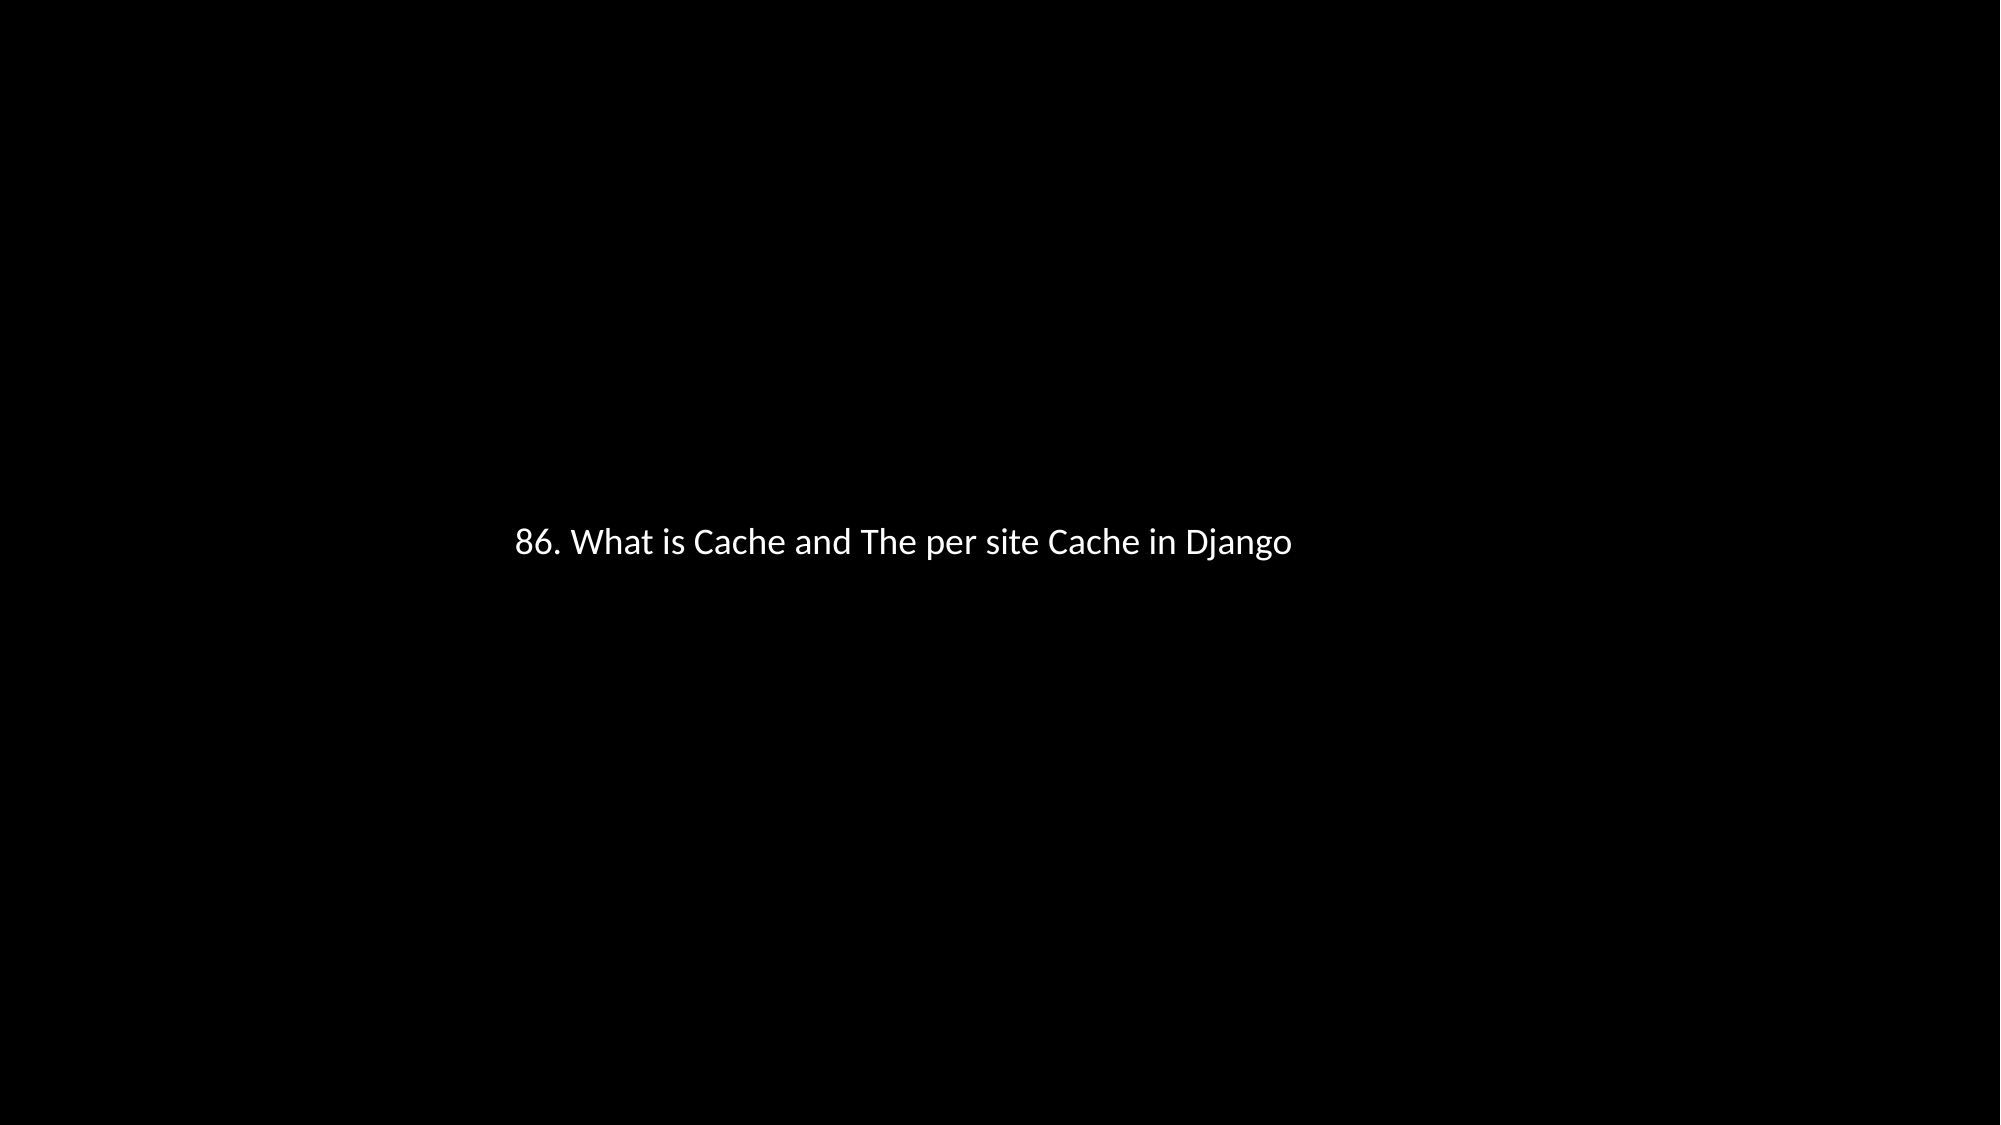

86. What is Cache and The per site Cache in Django